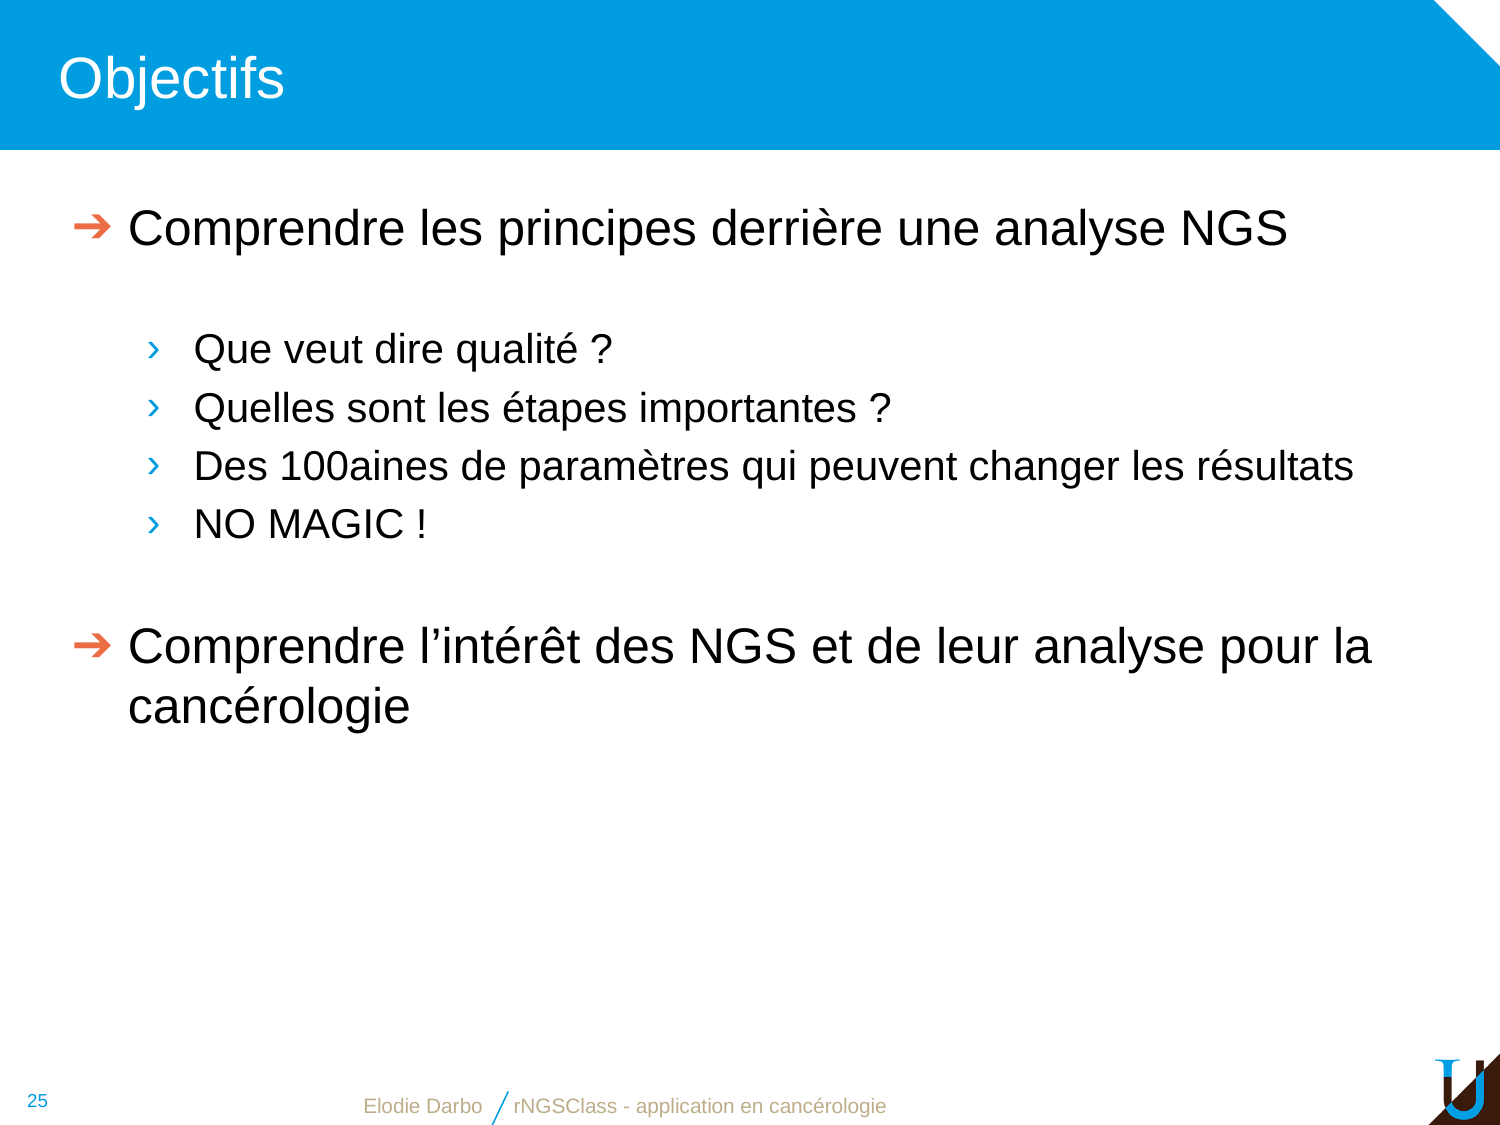

# Objectifs
Comprendre les principes derrière une analyse NGS

Que veut dire qualité ?
Quelles sont les étapes importantes ?
Des 100aines de paramètres qui peuvent changer les résultats
NO MAGIC !

Comprendre l’intérêt des NGS et de leur analyse pour la cancérologie
25
Elodie Darbo
rNGSClass - application en cancérologie